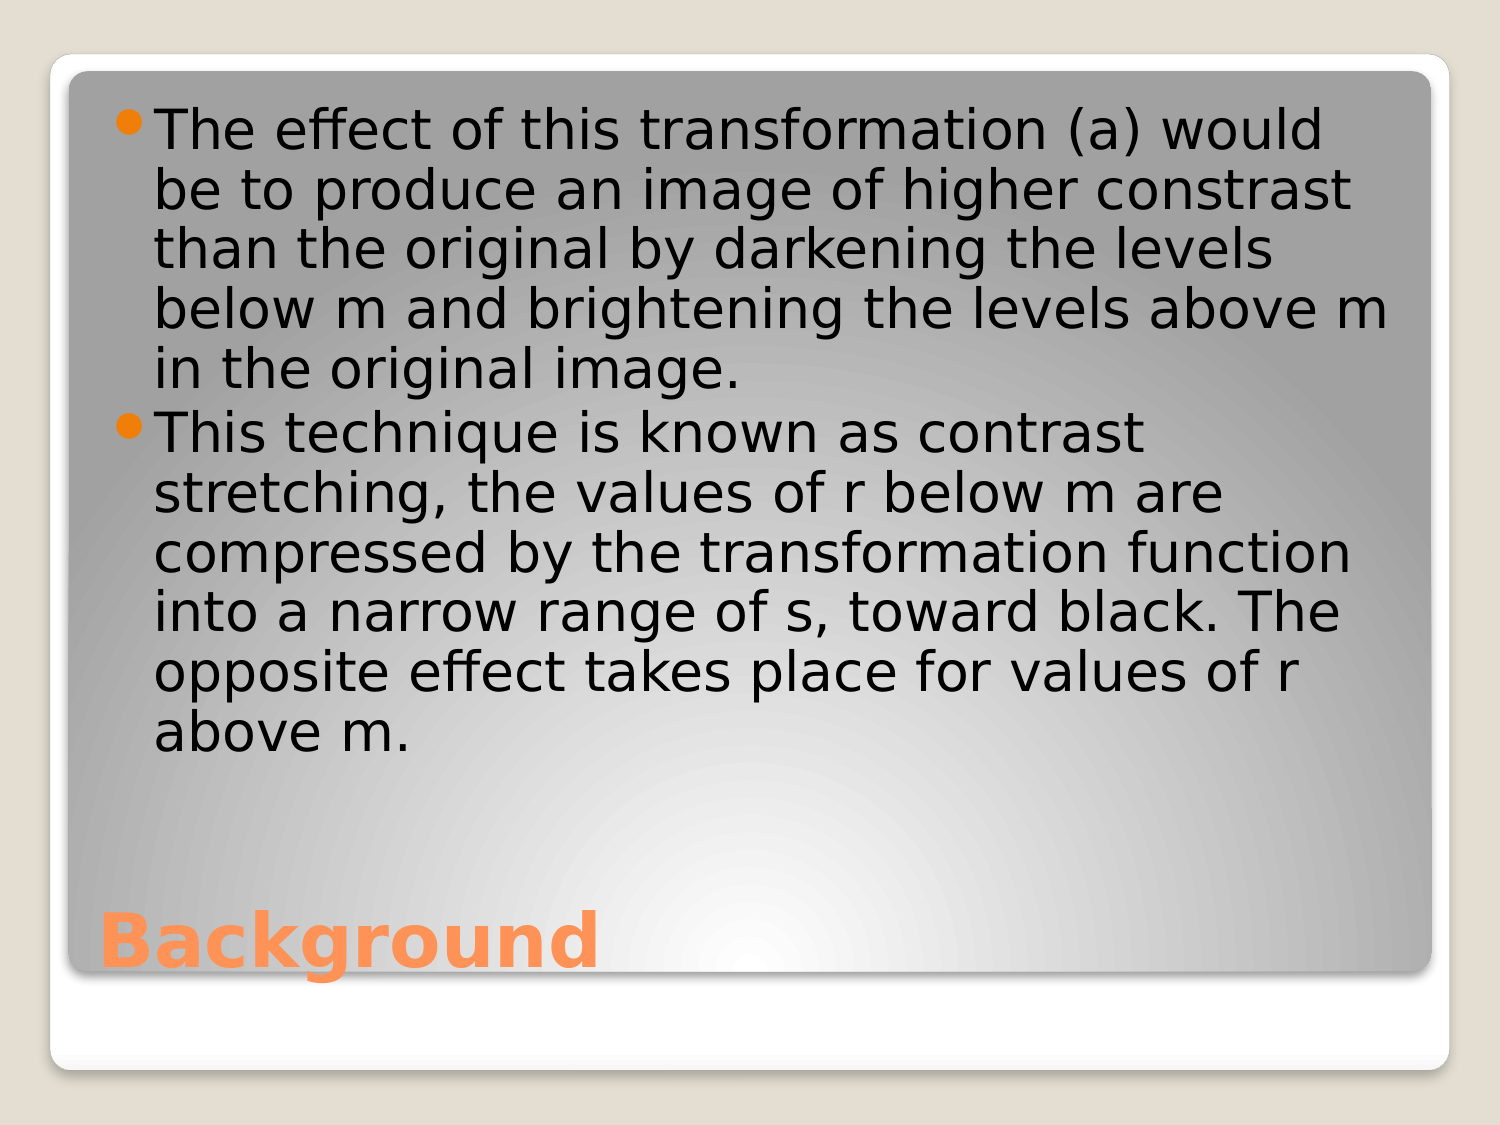

The effect of this transformation (a) would be to produce an image of higher constrast than the original by darkening the levels below m and brightening the levels above m in the original image.
This technique is known as contrast stretching, the values of r below m are compressed by the transformation function into a narrow range of s, toward black. The opposite effect takes place for values of r above m.
# Background